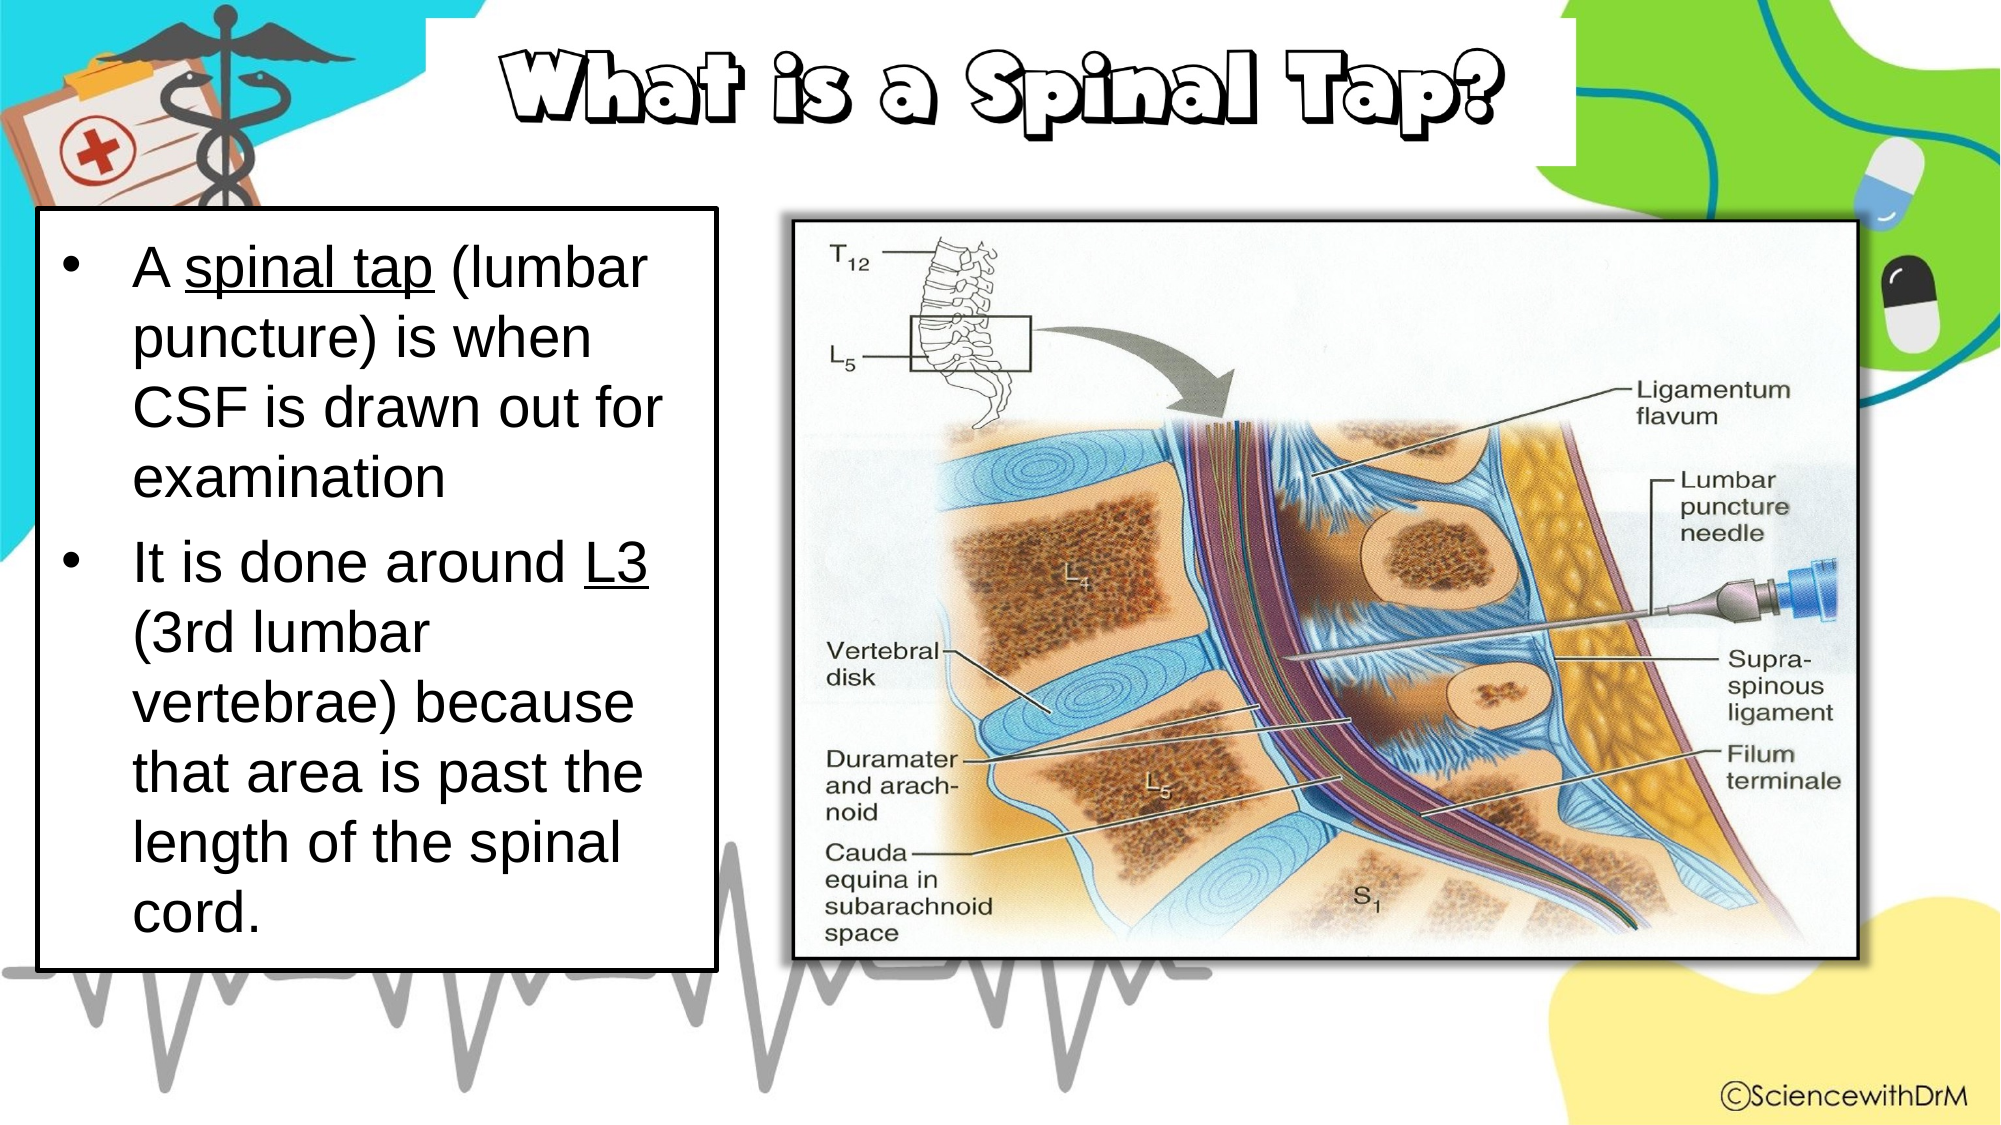

A spinal tap (lumbar puncture) is when CSF is drawn out for examination
It is done around L3 (3rd lumbar vertebrae) because that area is past the length of the spinal cord.